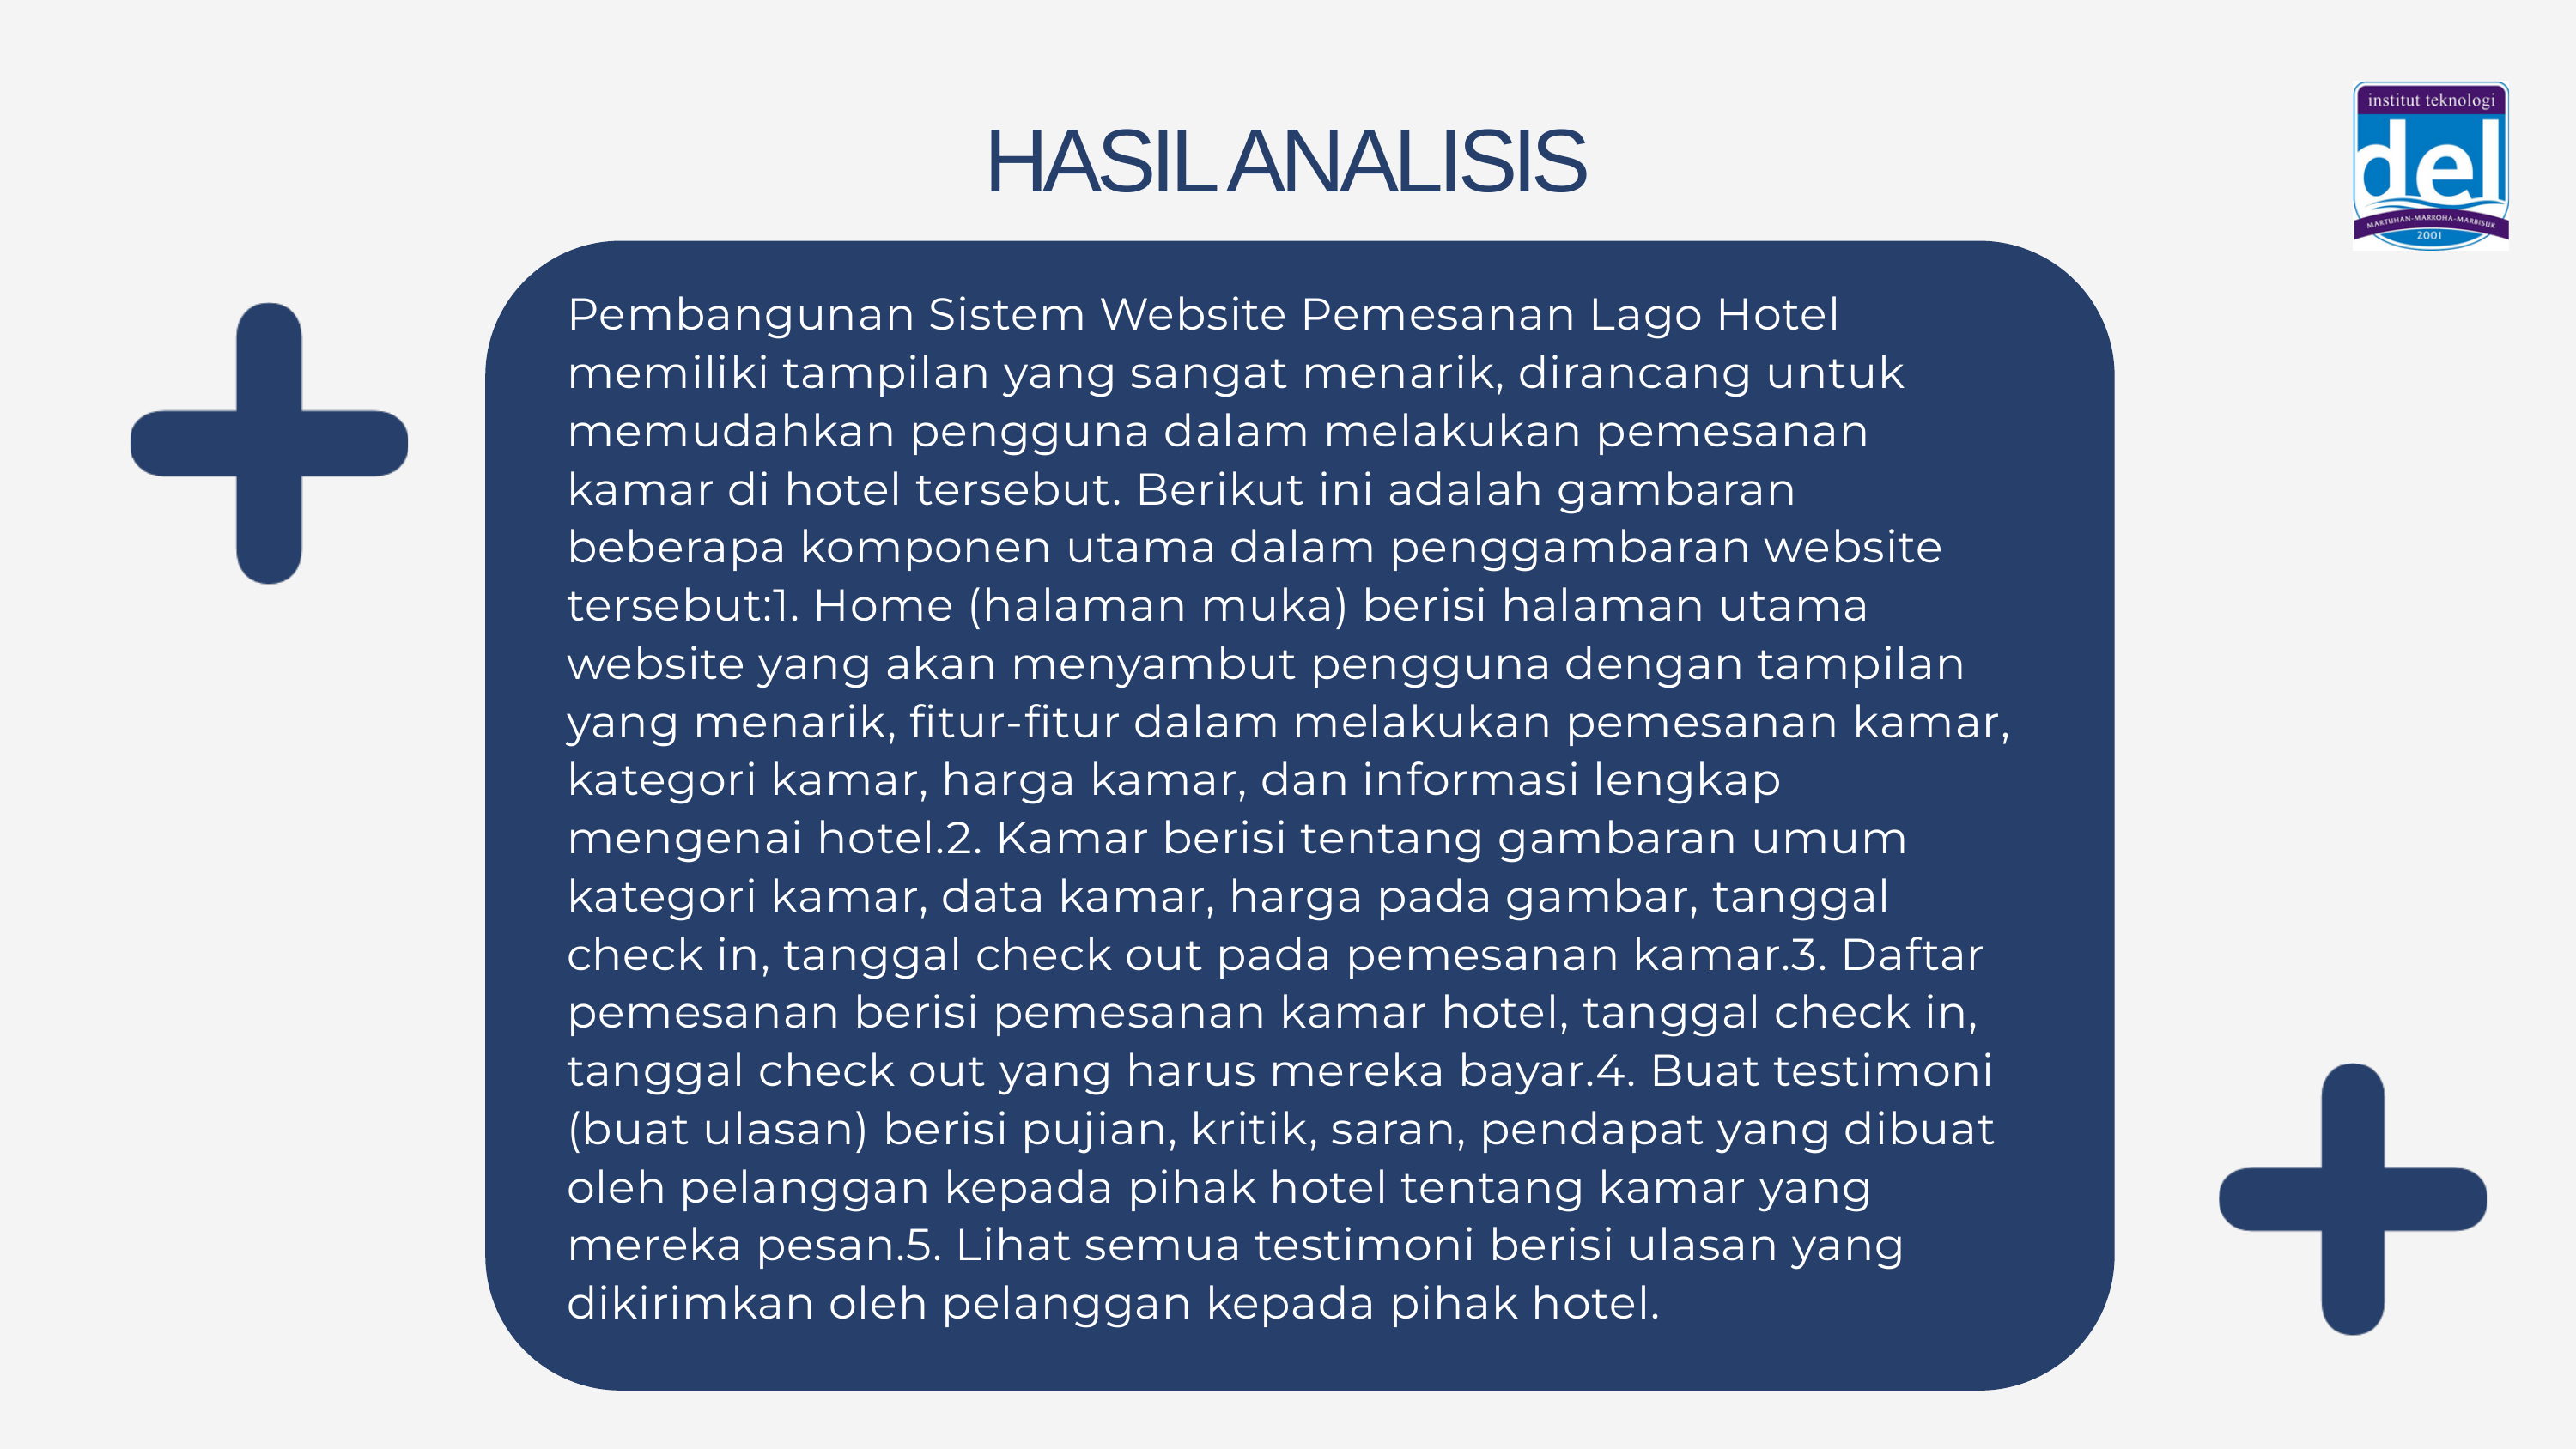

HASIL ANALISIS

Pembangunan Sistem Website Pemesanan Lago Hotel memiliki tampilan yang sangat menarik, dirancang untuk memudahkan pengguna dalam melakukan pemesanan kamar di hotel tersebut. Berikut ini adalah gambaran beberapa komponen utama dalam penggambaran website tersebut:1. Home (halaman muka) berisi halaman utama website yang akan menyambut pengguna dengan tampilan yang menarik, fitur-fitur dalam melakukan pemesanan kamar, kategori kamar, harga kamar, dan informasi lengkap mengenai hotel.2. Kamar berisi tentang gambaran umum kategori kamar, data kamar, harga pada gambar, tanggal check in, tanggal check out pada pemesanan kamar.3. Daftar pemesanan berisi pemesanan kamar hotel, tanggal check in, tanggal check out yang harus mereka bayar.4. Buat testimoni (buat ulasan) berisi pujian, kritik, saran, pendapat yang dibuat oleh pelanggan kepada pihak hotel tentang kamar yang mereka pesan.5. Lihat semua testimoni berisi ulasan yang dikirimkan oleh pelanggan kepada pihak hotel.